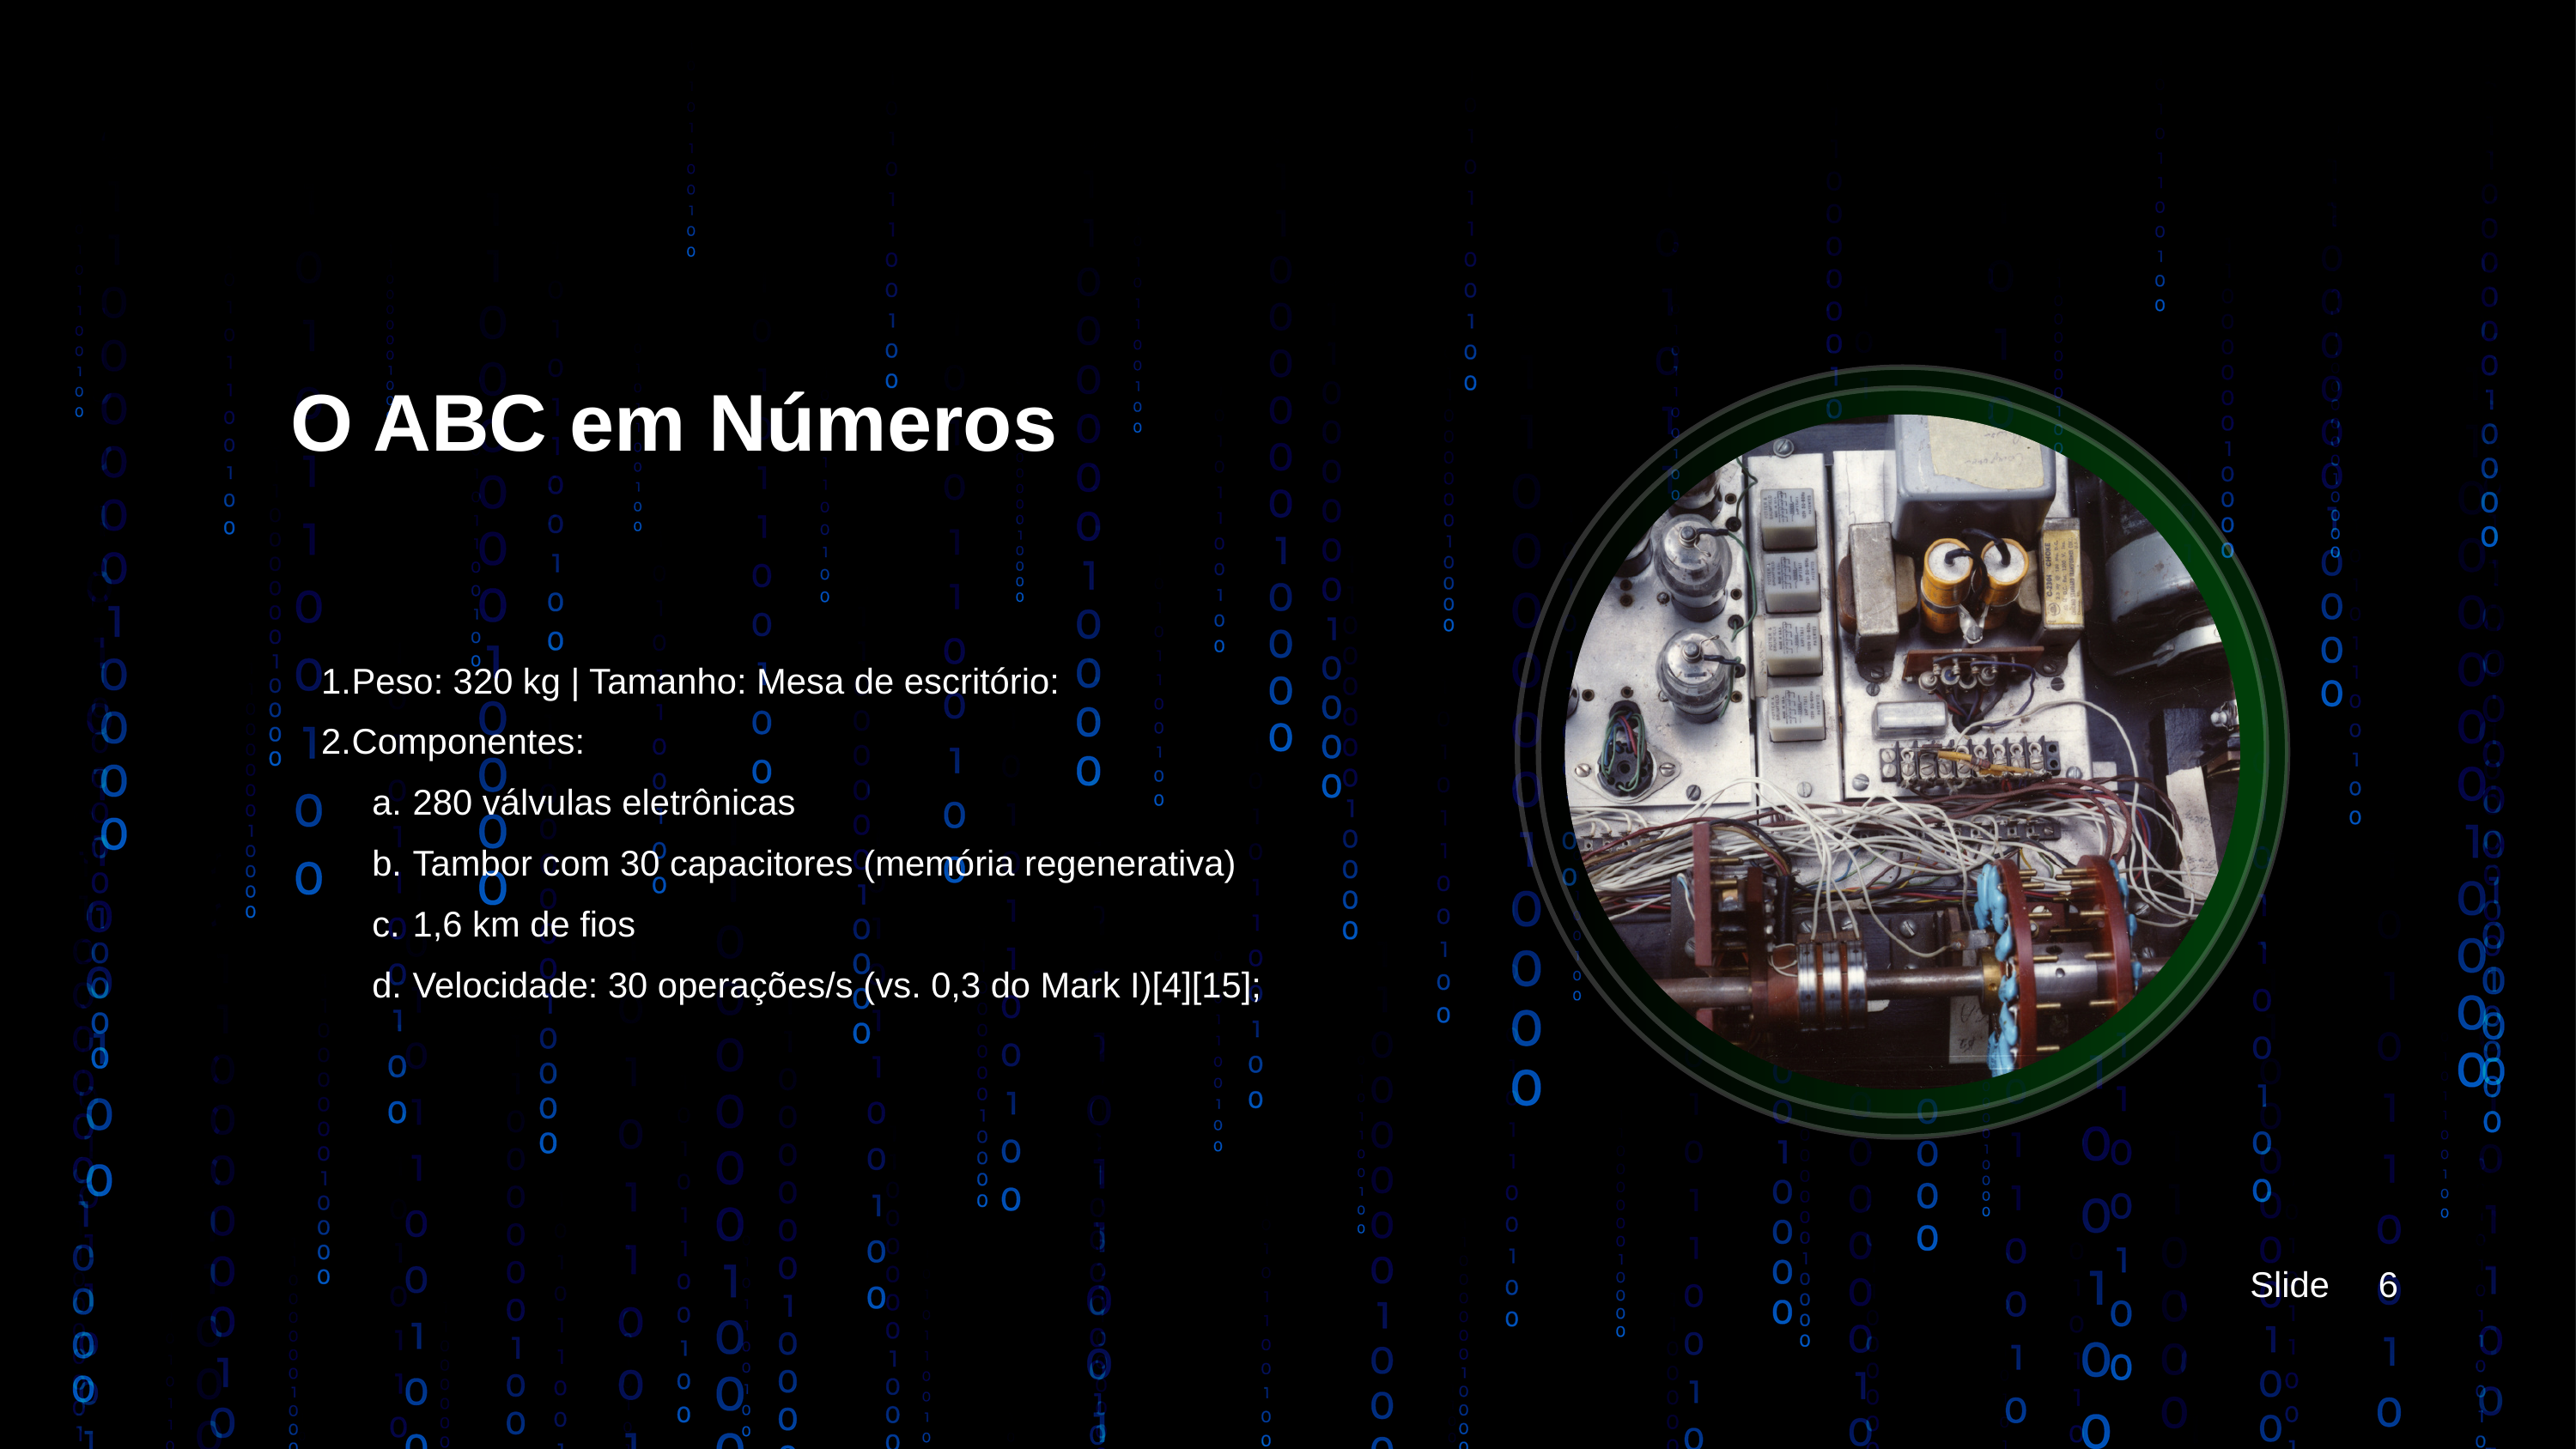

O ABC em Números

Peso: 320 kg | Tamanho: Mesa de escritório:
Componentes:
280 válvulas eletrônicas
Tambor com 30 capacitores (memória regenerativa)
1,6 km de fios
Velocidade: 30 operações/s (vs. 0,3 do Mark I)[4][15];

Slide
6